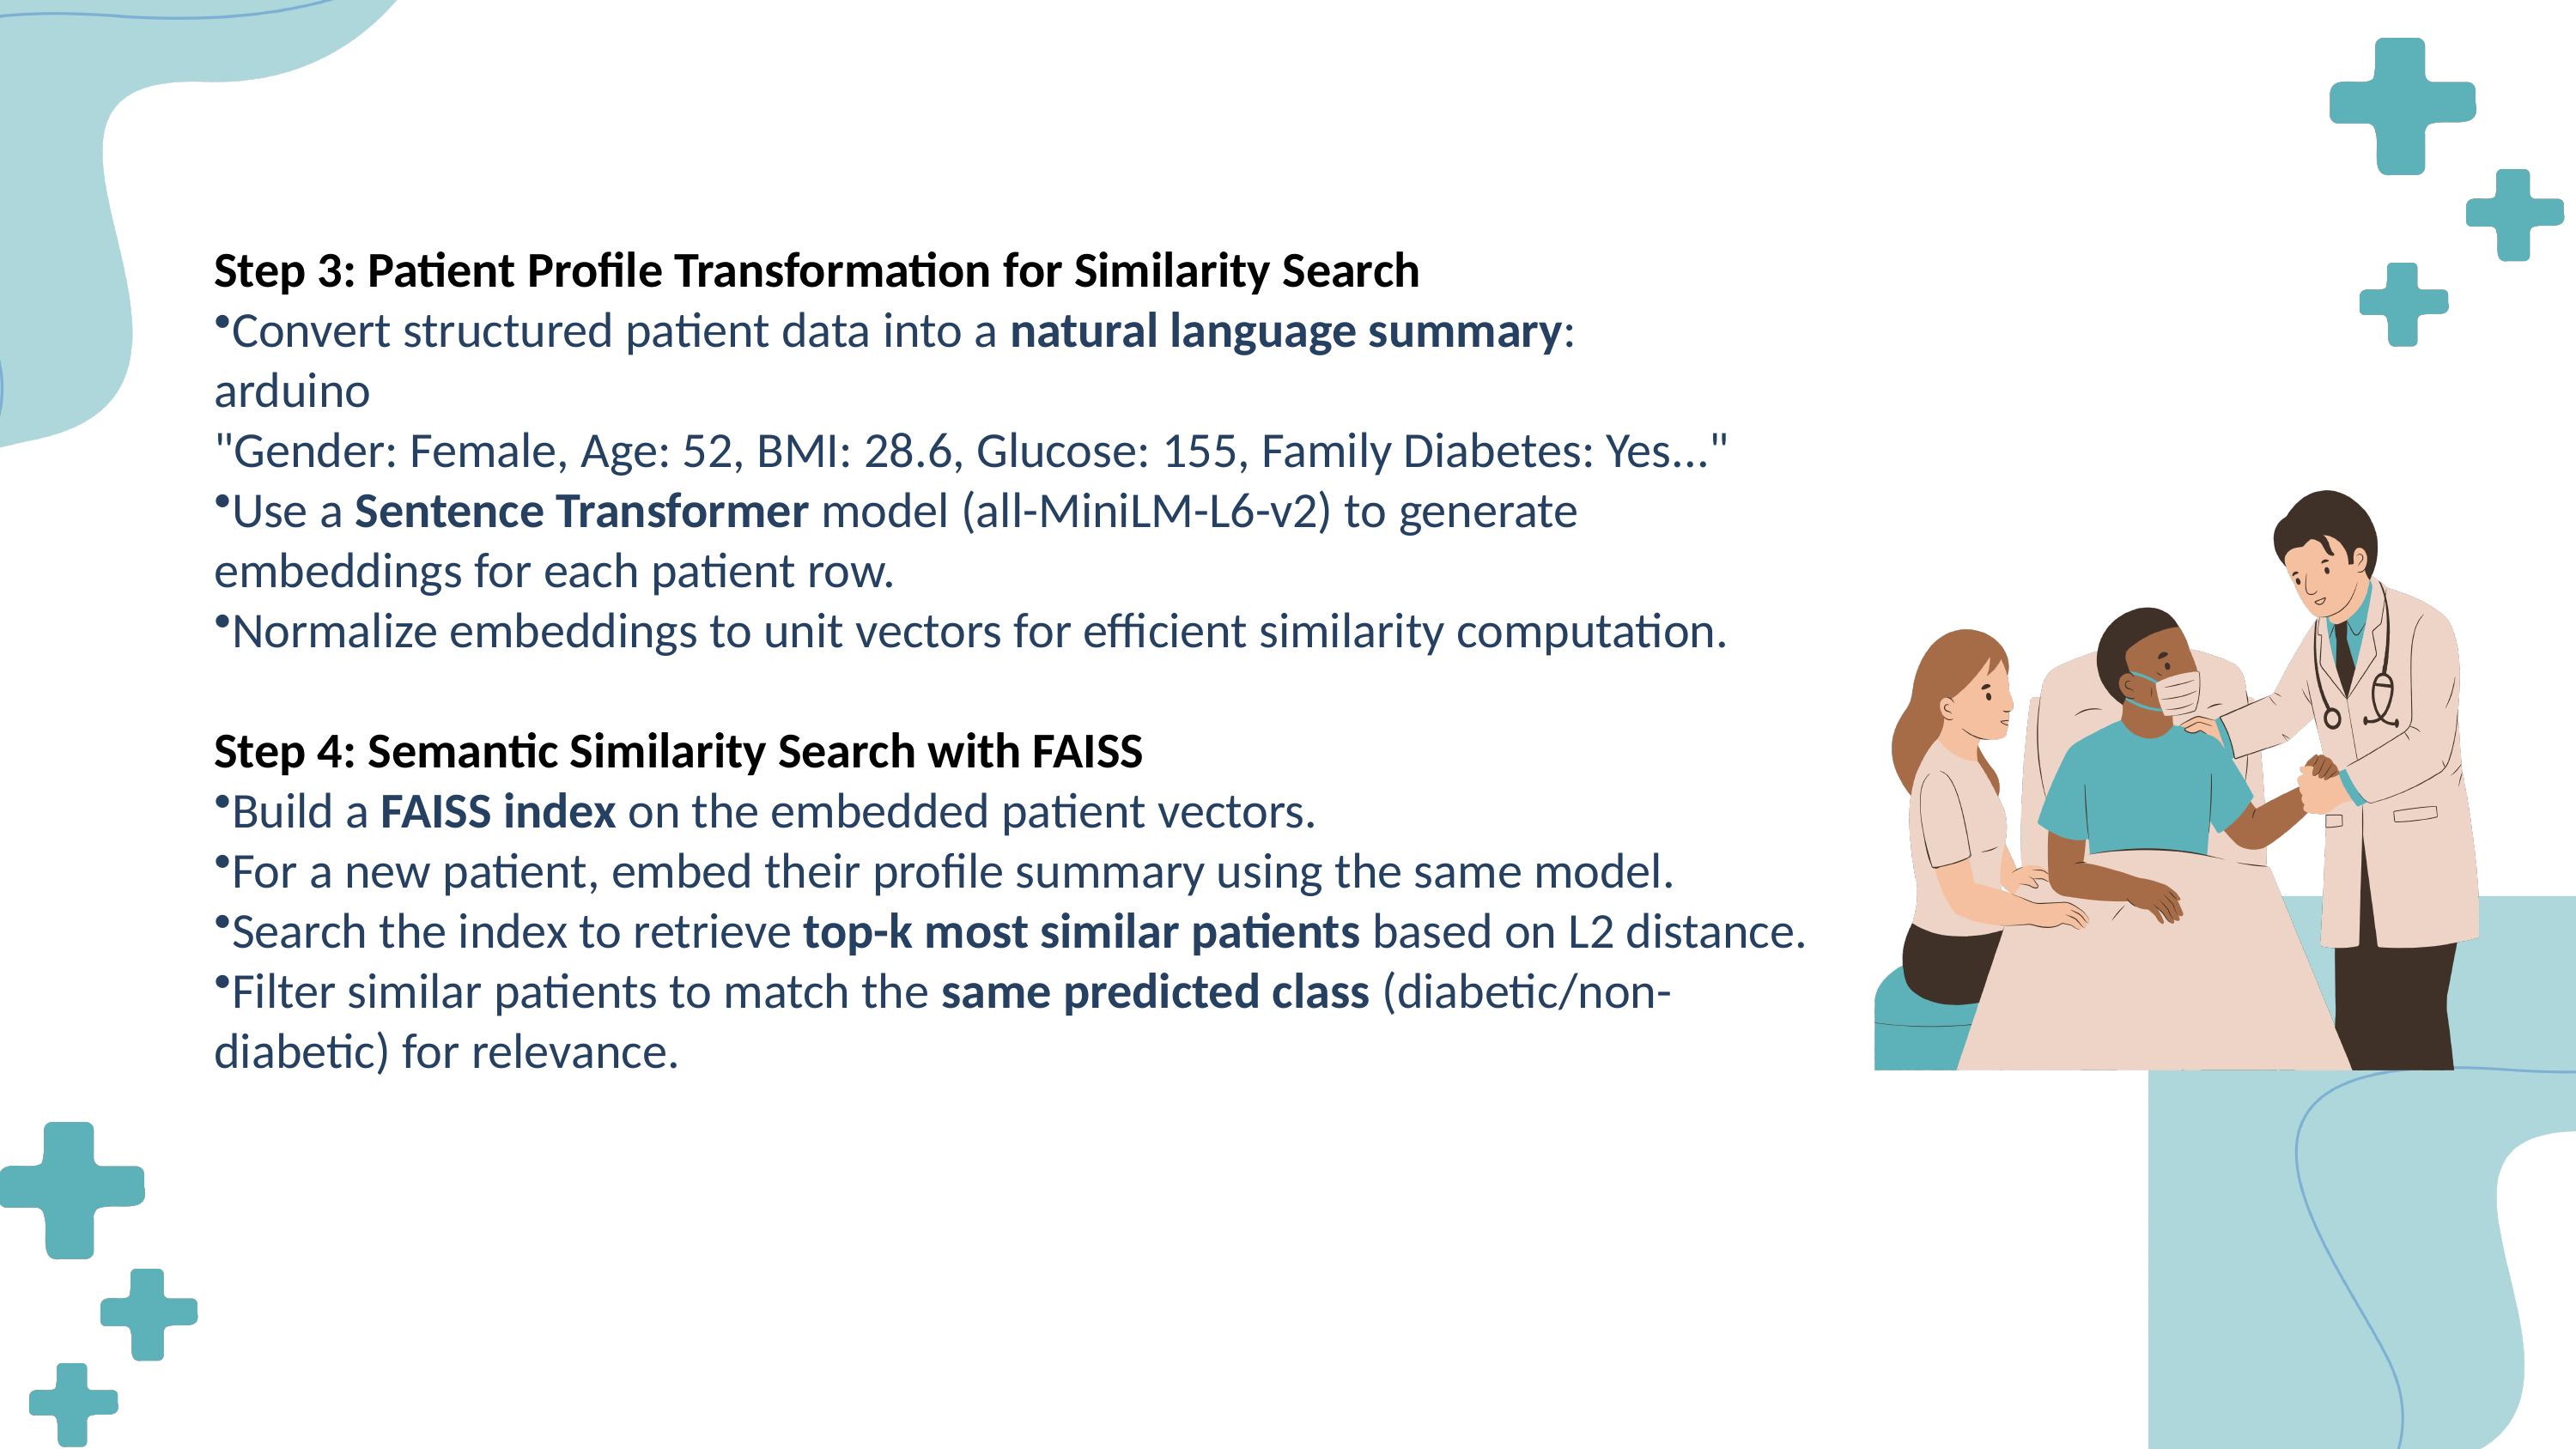

Step 3: Patient Profile Transformation for Similarity Search
Convert structured patient data into a natural language summary:
arduino
"Gender: Female, Age: 52, BMI: 28.6, Glucose: 155, Family Diabetes: Yes..."
Use a Sentence Transformer model (all-MiniLM-L6-v2) to generate embeddings for each patient row.
Normalize embeddings to unit vectors for efficient similarity computation.

Step 4: Semantic Similarity Search with FAISS
Build a FAISS index on the embedded patient vectors.
For a new patient, embed their profile summary using the same model.
Search the index to retrieve top-k most similar patients based on L2 distance.
Filter similar patients to match the same predicted class (diabetic/non-diabetic) for relevance.